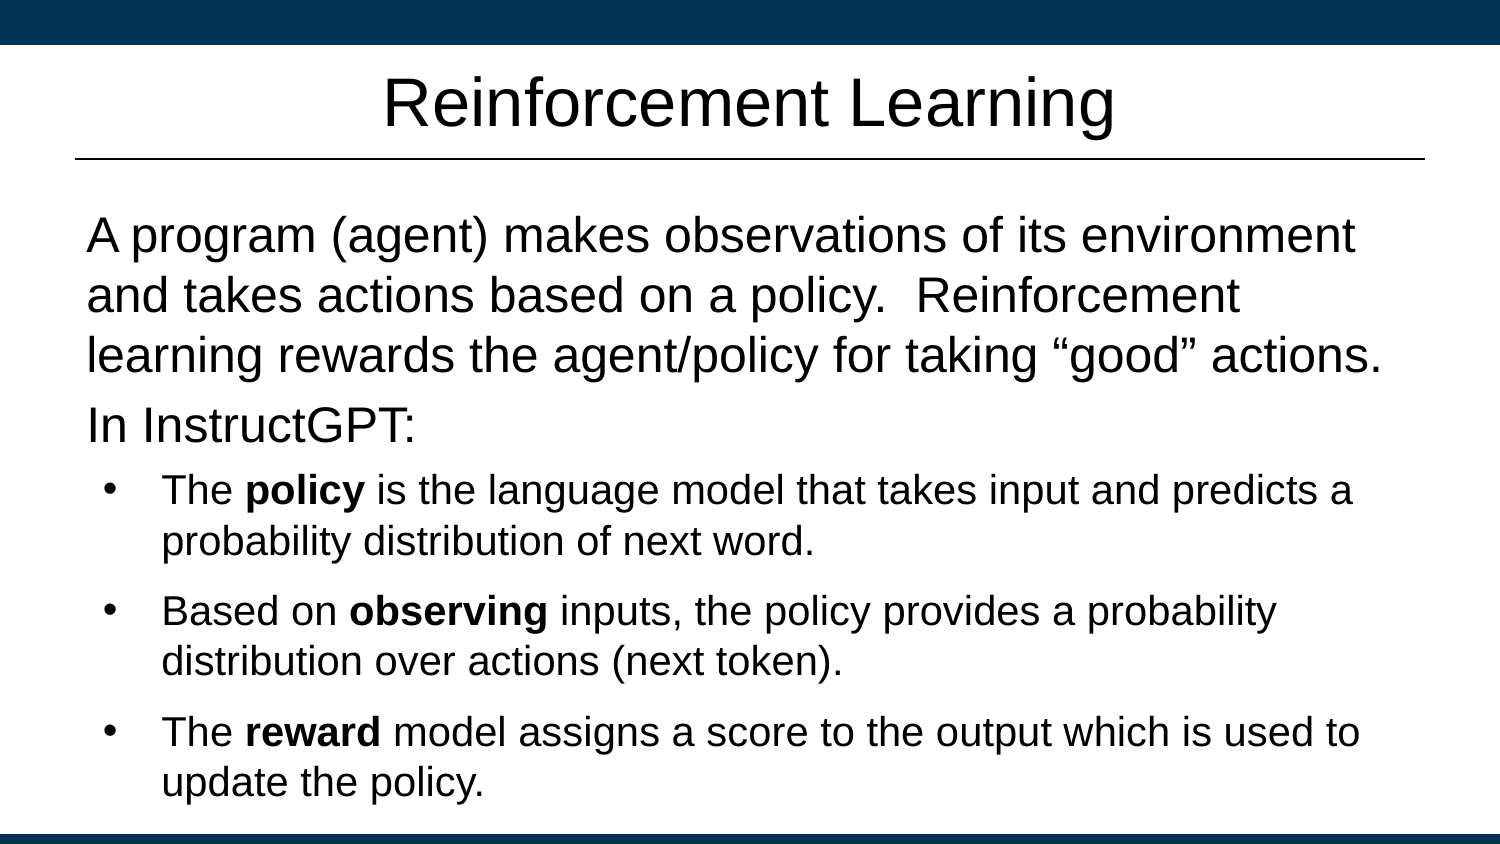

# Reinforcement Learning
A program (agent) makes observations of its environment and takes actions based on a policy.  Reinforcement learning rewards the agent/policy for taking “good” actions.
In InstructGPT:
The policy is the language model that takes input and predicts a probability distribution of next word.
Based on observing inputs, the policy provides a probability distribution over actions (next token).
The reward model assigns a score to the output which is used to update the policy.